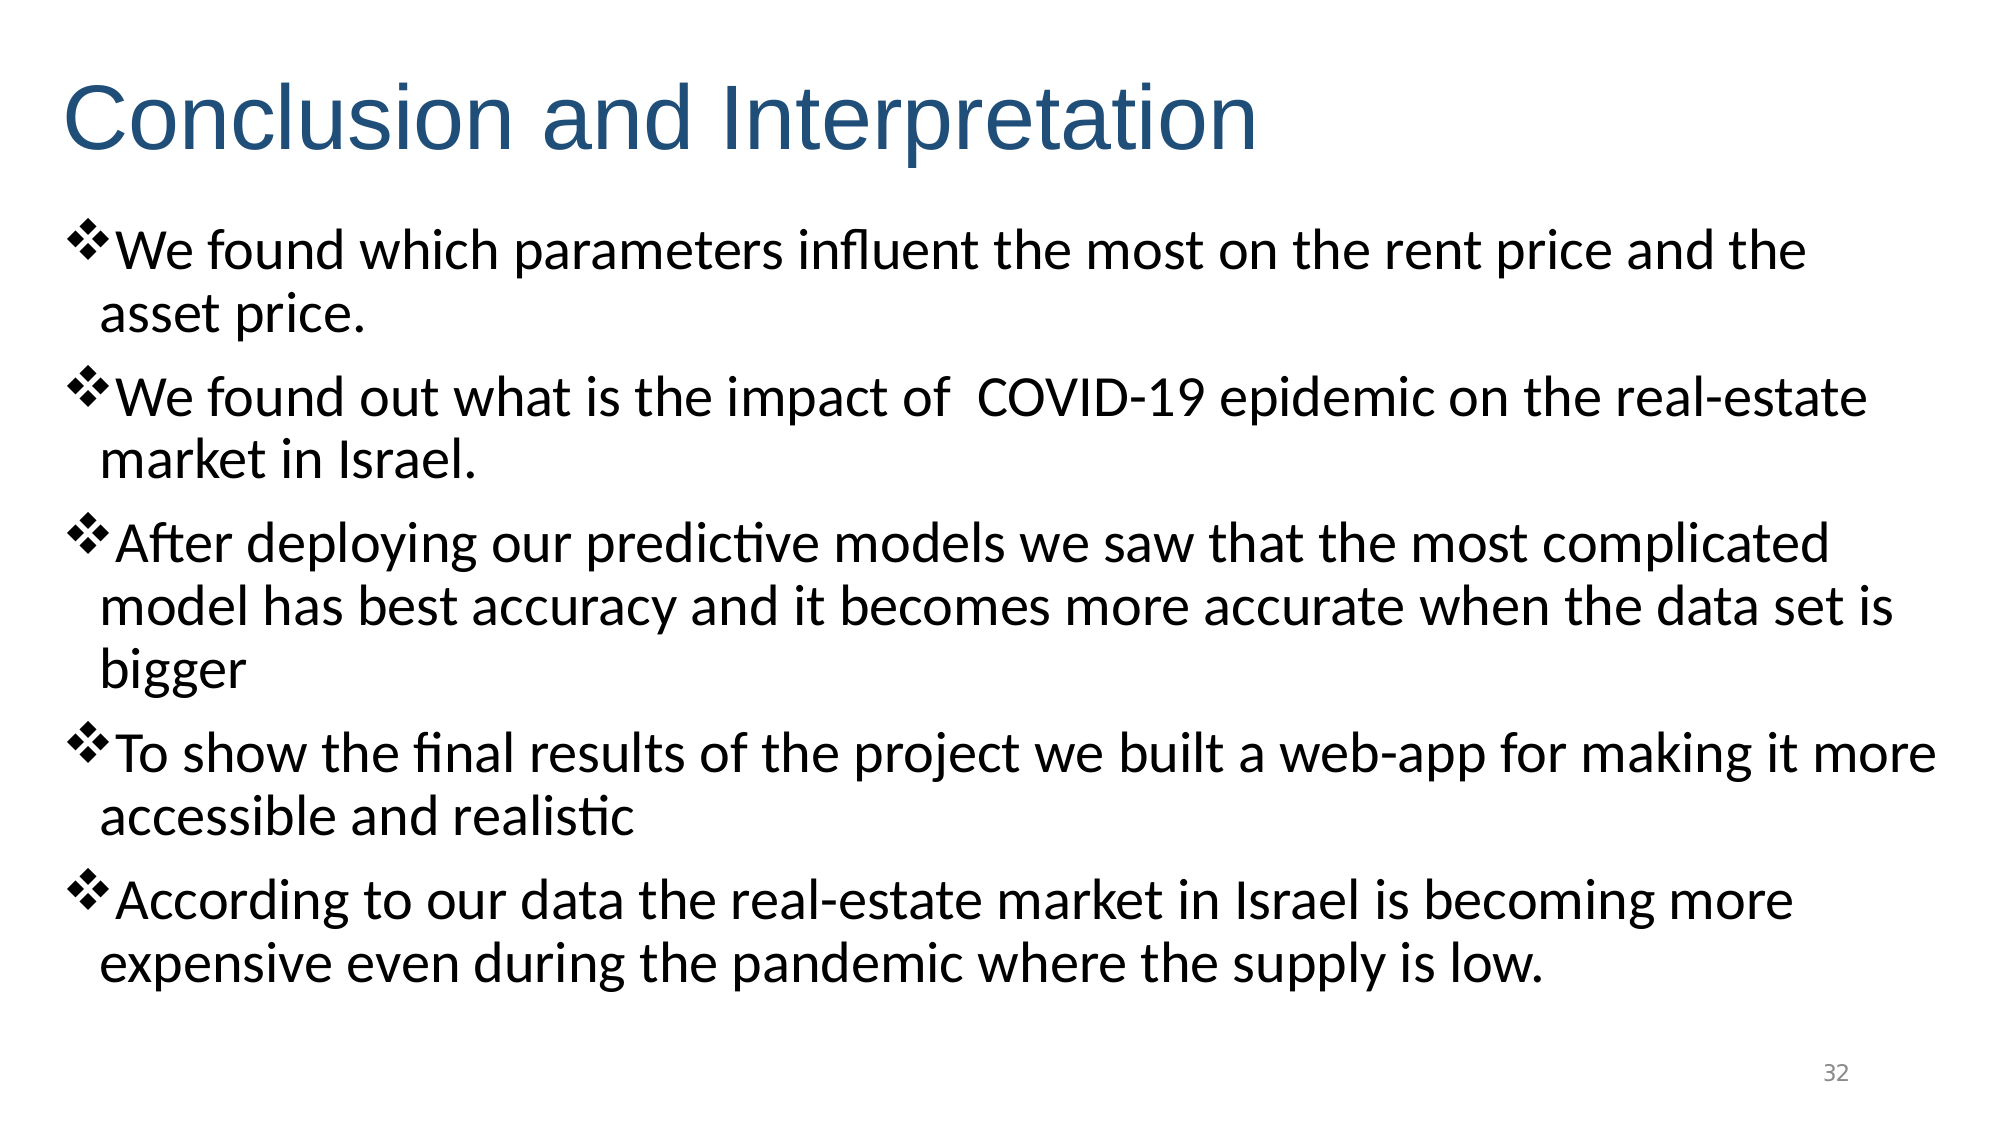

# Conclusion and Interpretation
We found which parameters influent the most on the rent price and the asset price.
We found out what is the impact of  COVID-19 epidemic on the real-estate market in Israel.
After deploying our predictive models we saw that the most complicated model has best accuracy and it becomes more accurate when the data set is bigger
To show the final results of the project we built a web-app for making it more accessible and realistic
According to our data the real-estate market in Israel is becoming more expensive even during the pandemic where the supply is low.

32